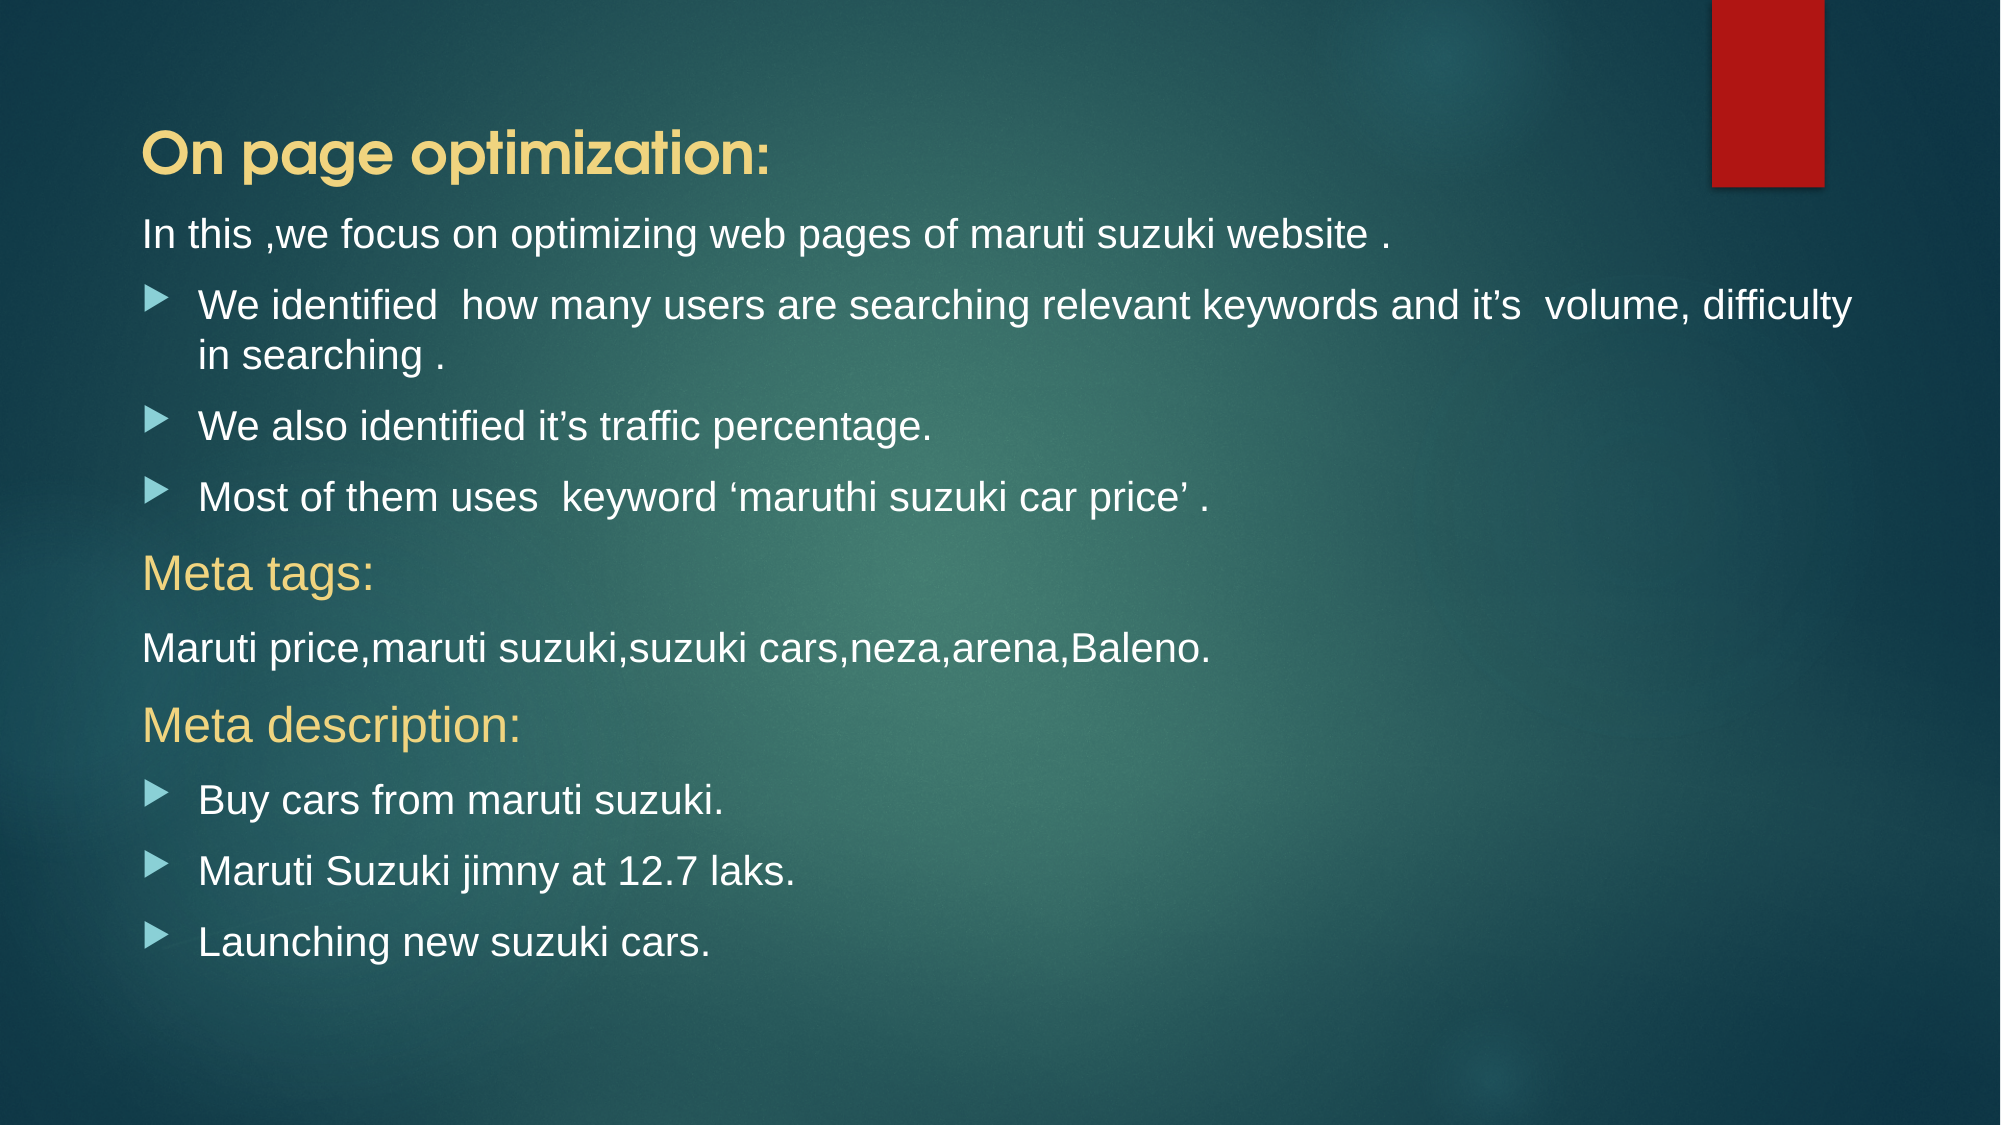

On page optimization:
In this ,we focus on optimizing web pages of maruti suzuki website .
We identified  how many users are searching relevant keywords and it’s  volume, difficulty in searching .
We also identified it’s traffic percentage.
Most of them uses  keyword ‘maruthi suzuki car price’ .
Meta tags:
Maruti price,maruti suzuki,suzuki cars,neza,arena,Baleno.
Meta description:
Buy cars from maruti suzuki.
Maruti Suzuki jimny at 12.7 laks.
Launching new suzuki cars.